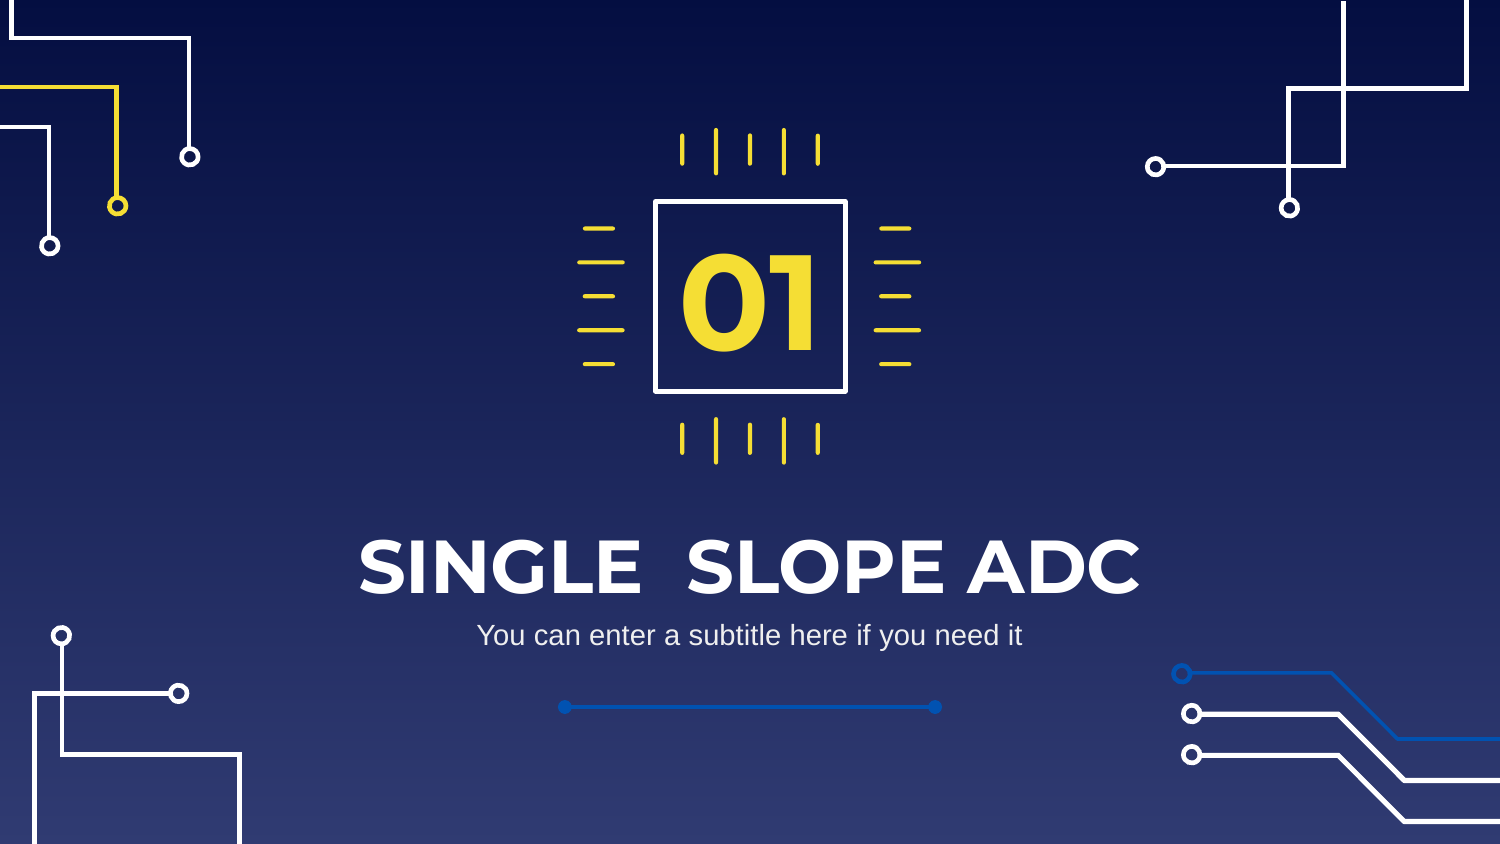

01

# SINGLE  SLOPE ADC
You can enter a subtitle here if you need it